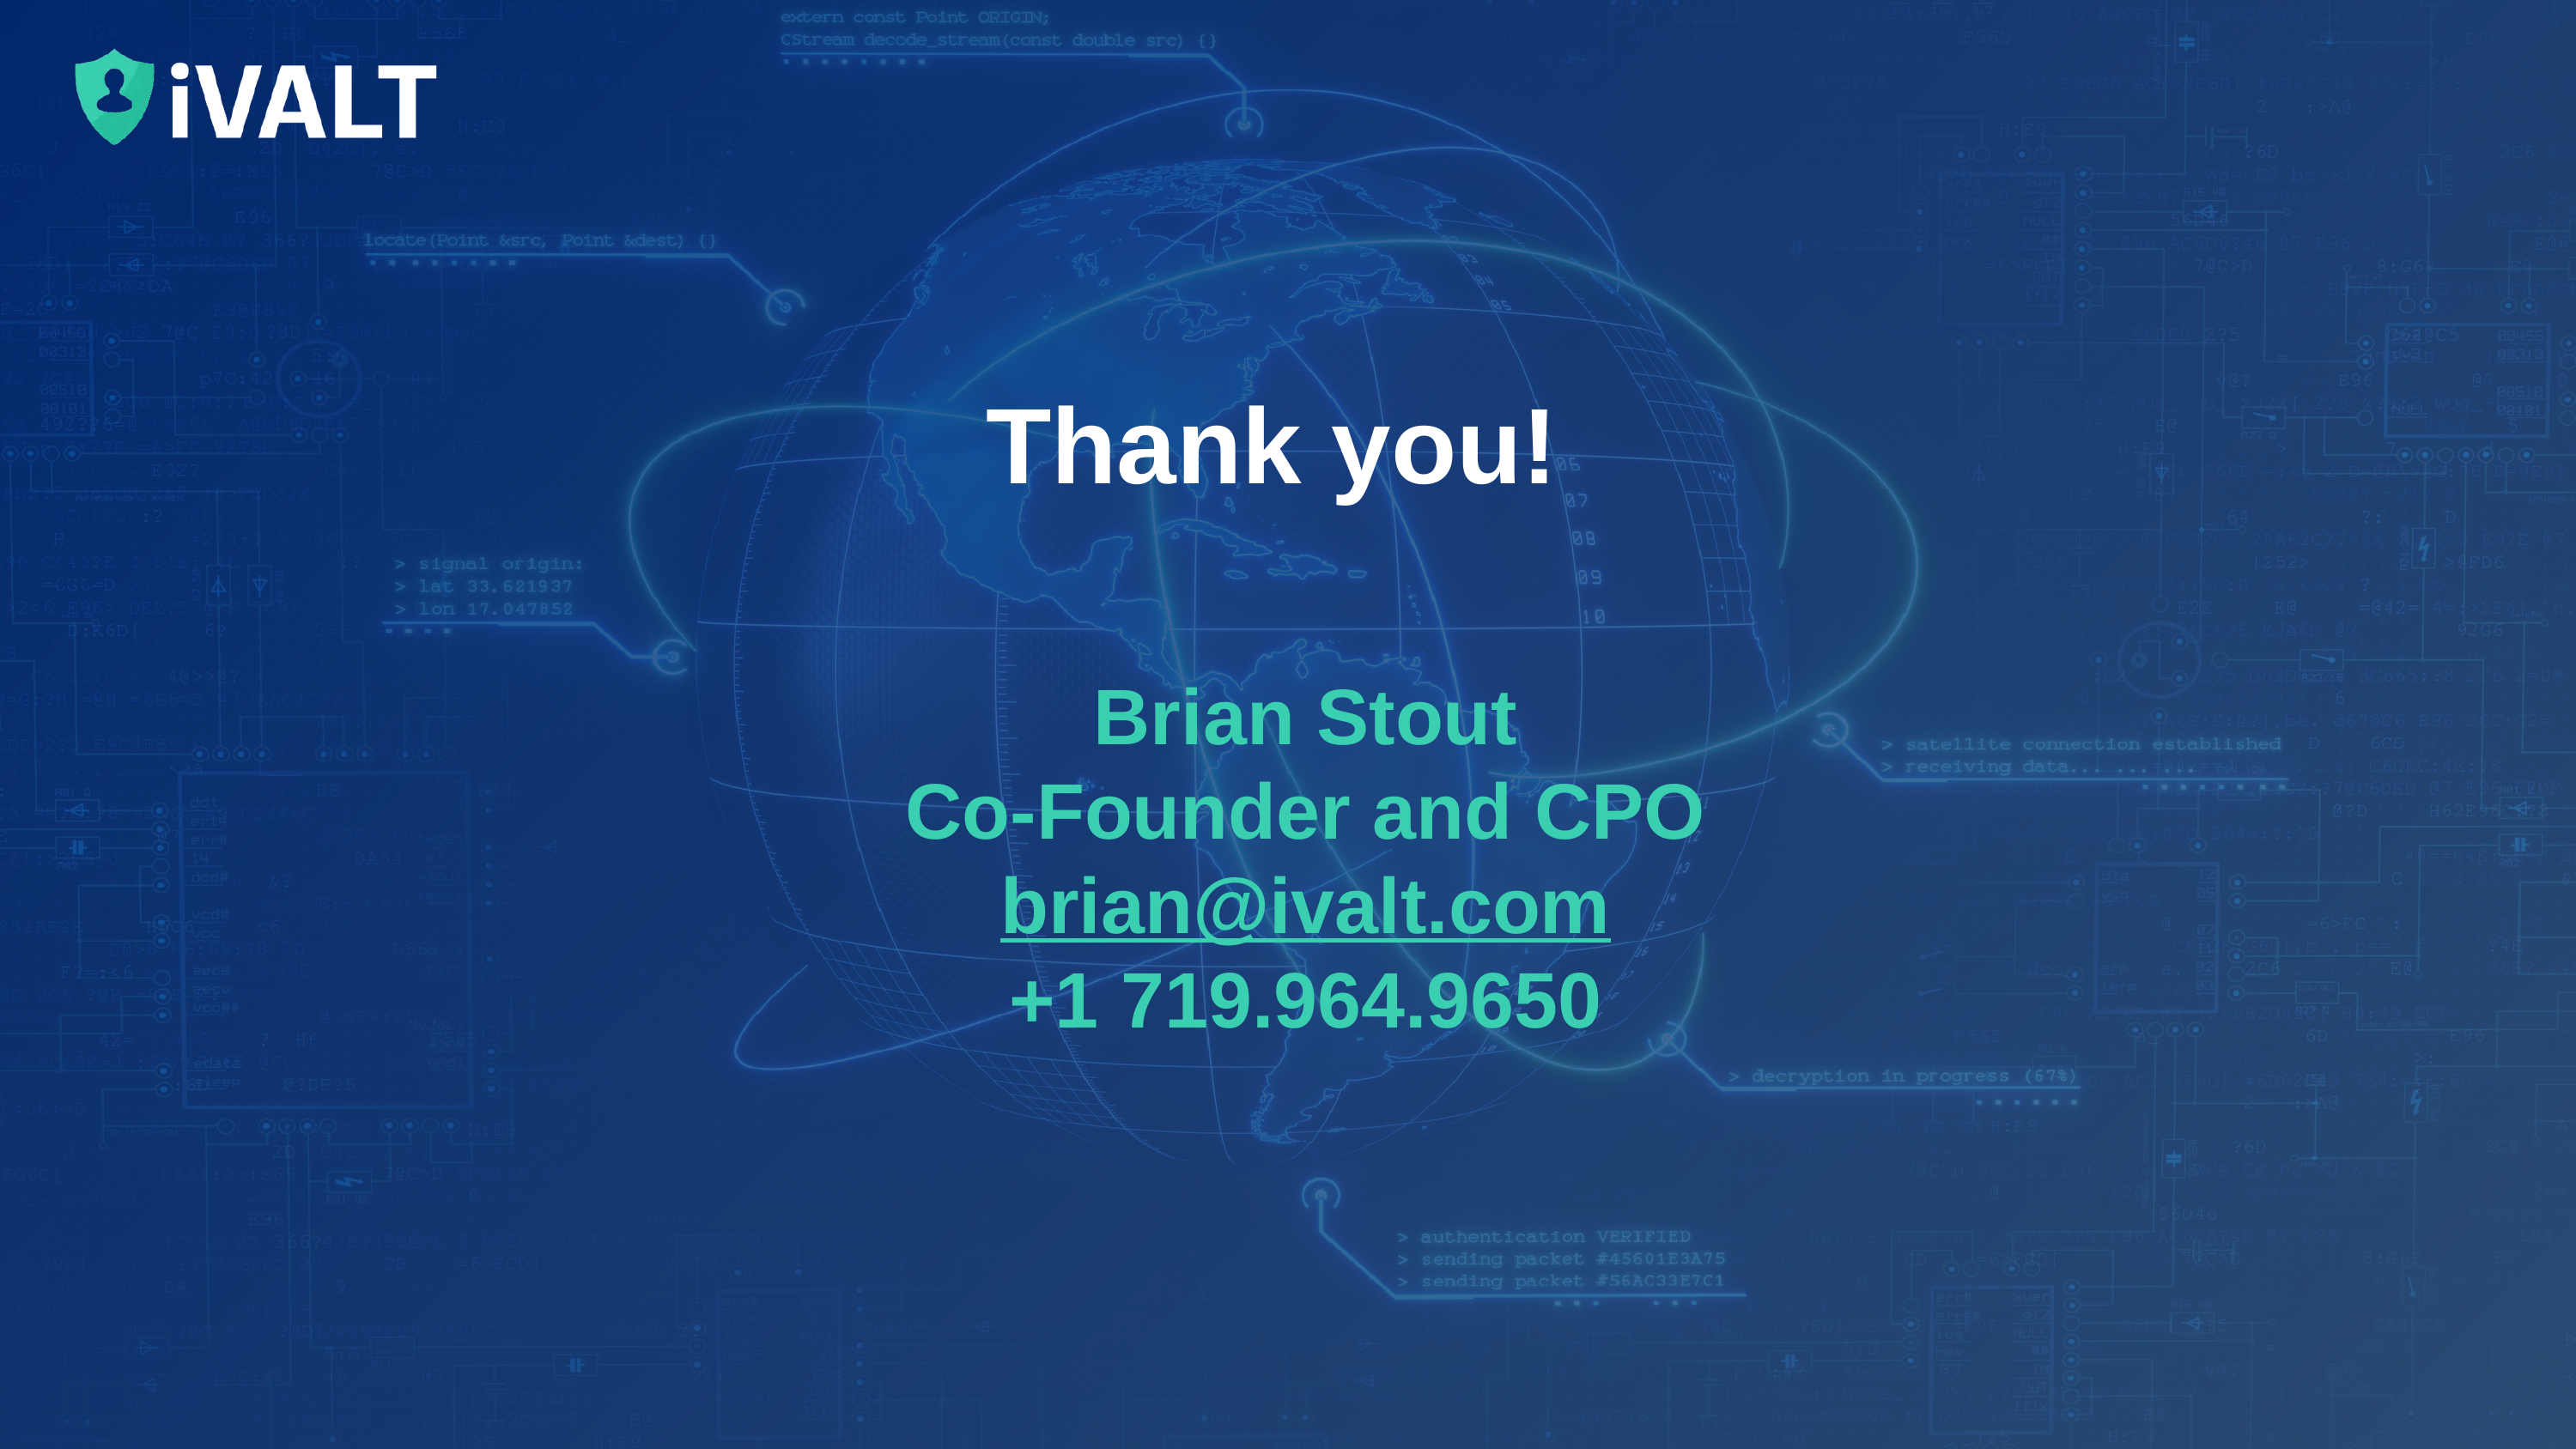

Thank you!
Brian Stout
Co-Founder and CPO
brian@ivalt.com
+1 719.964.9650